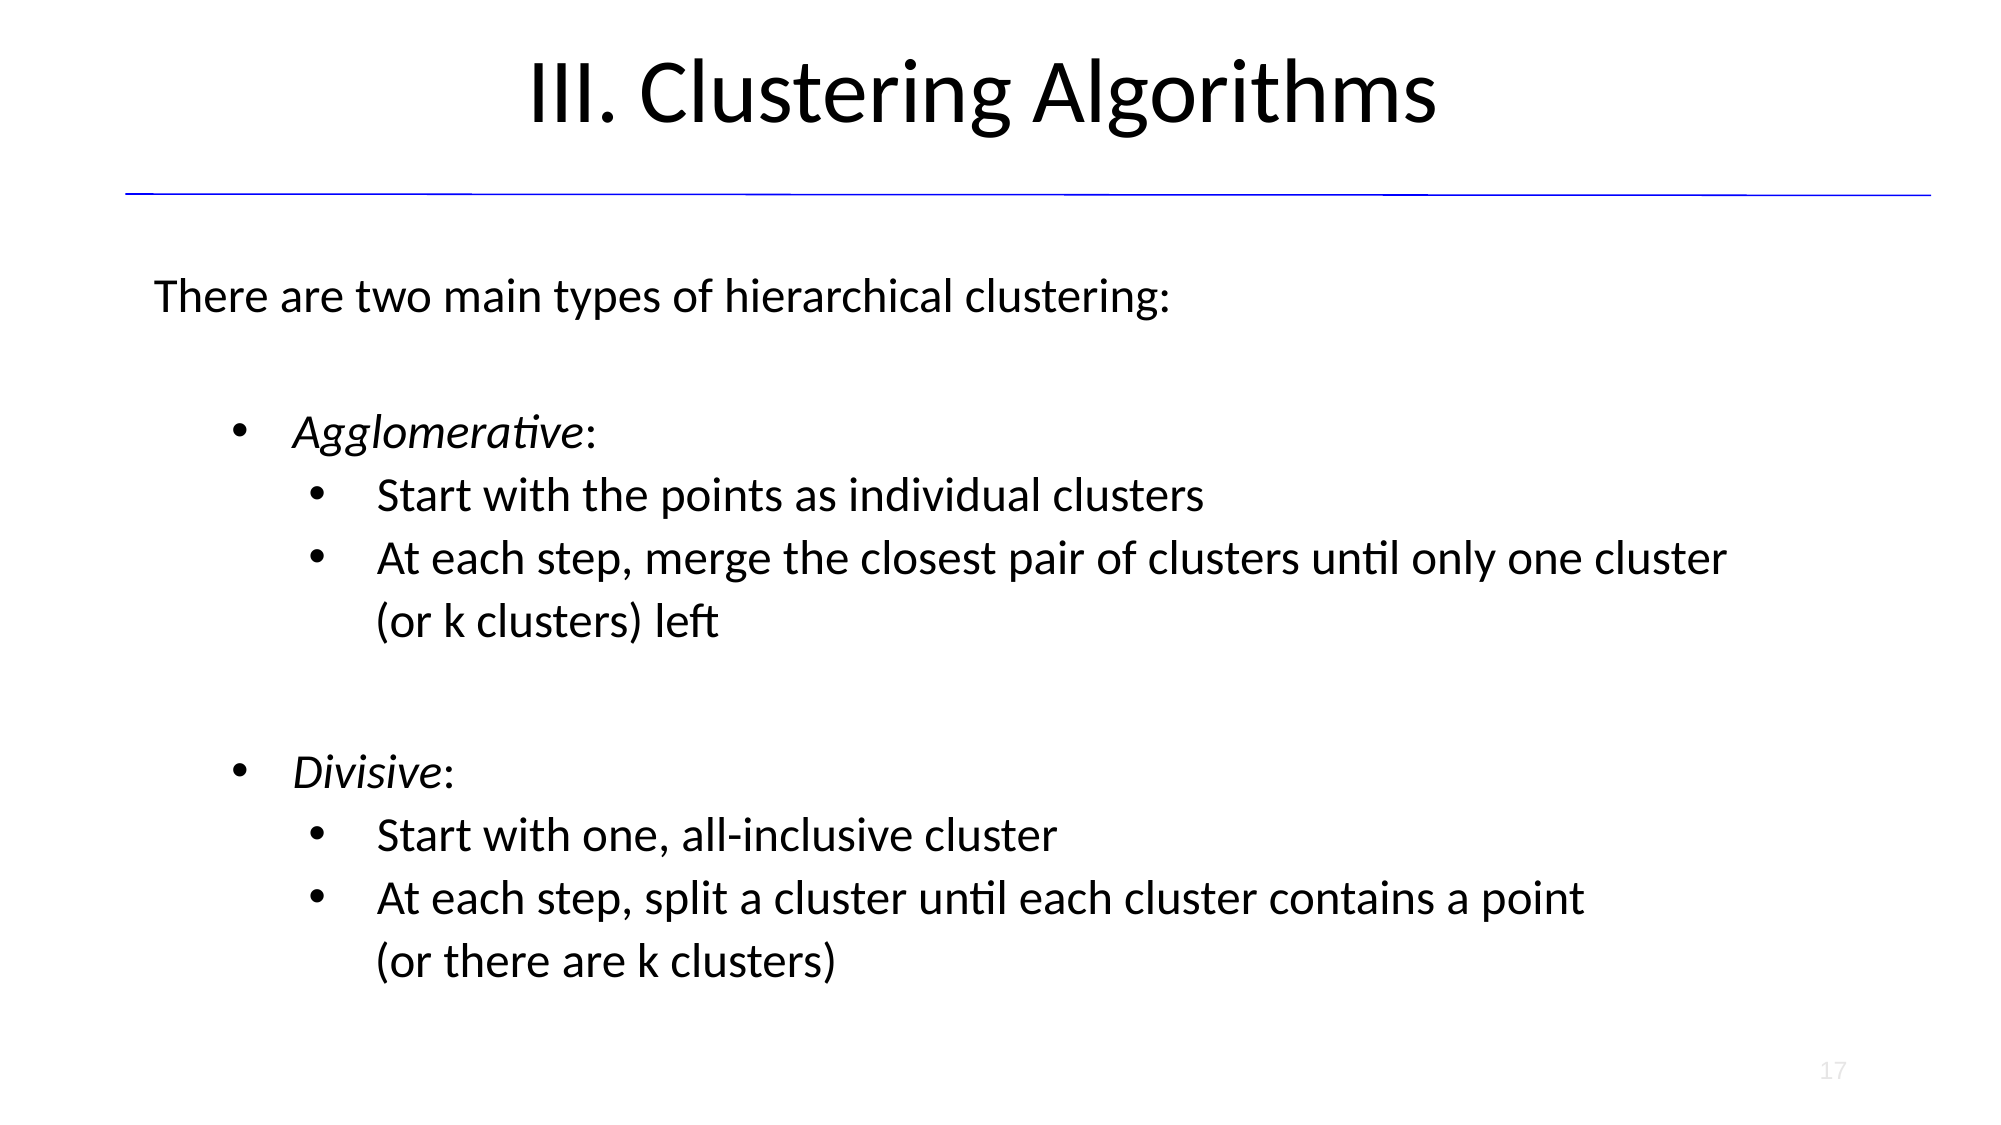

III. Clustering Algorithms
There are two main types of hierarchical clustering:

Agglomerative:
 Start with the points as individual clusters
 At each step, merge the closest pair of clusters until only one cluster
      (or k clusters) left

Divisive:
 Start with one, all-inclusive cluster
 At each step, split a cluster until each cluster contains a point
      (or there are k clusters)
17